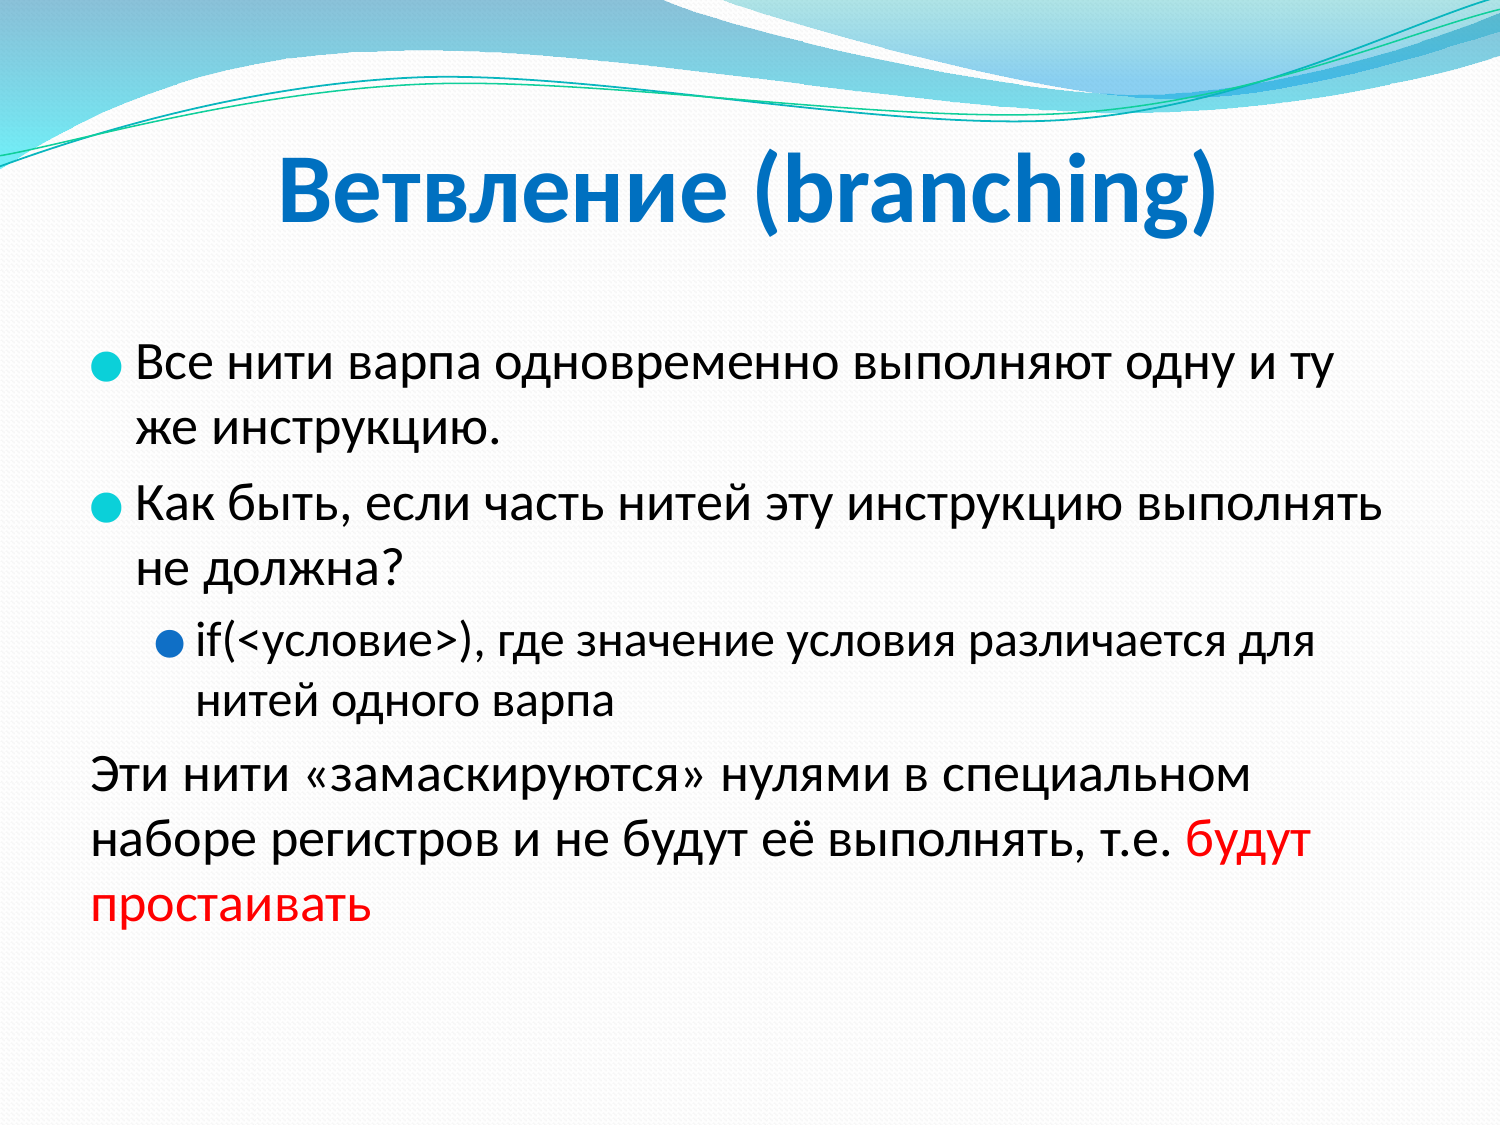

# Ветвление (branching)
Все нити варпа одновременно выполняют одну и ту же инструкцию.
Как быть, если часть нитей эту инструкцию выполнять не должна?
if(<условие>), где значение условия различается для нитей одного варпа
Эти нити «замаскируются» нулями в специальном наборе регистров и не будут её выполнять, т.е. будут простаивать